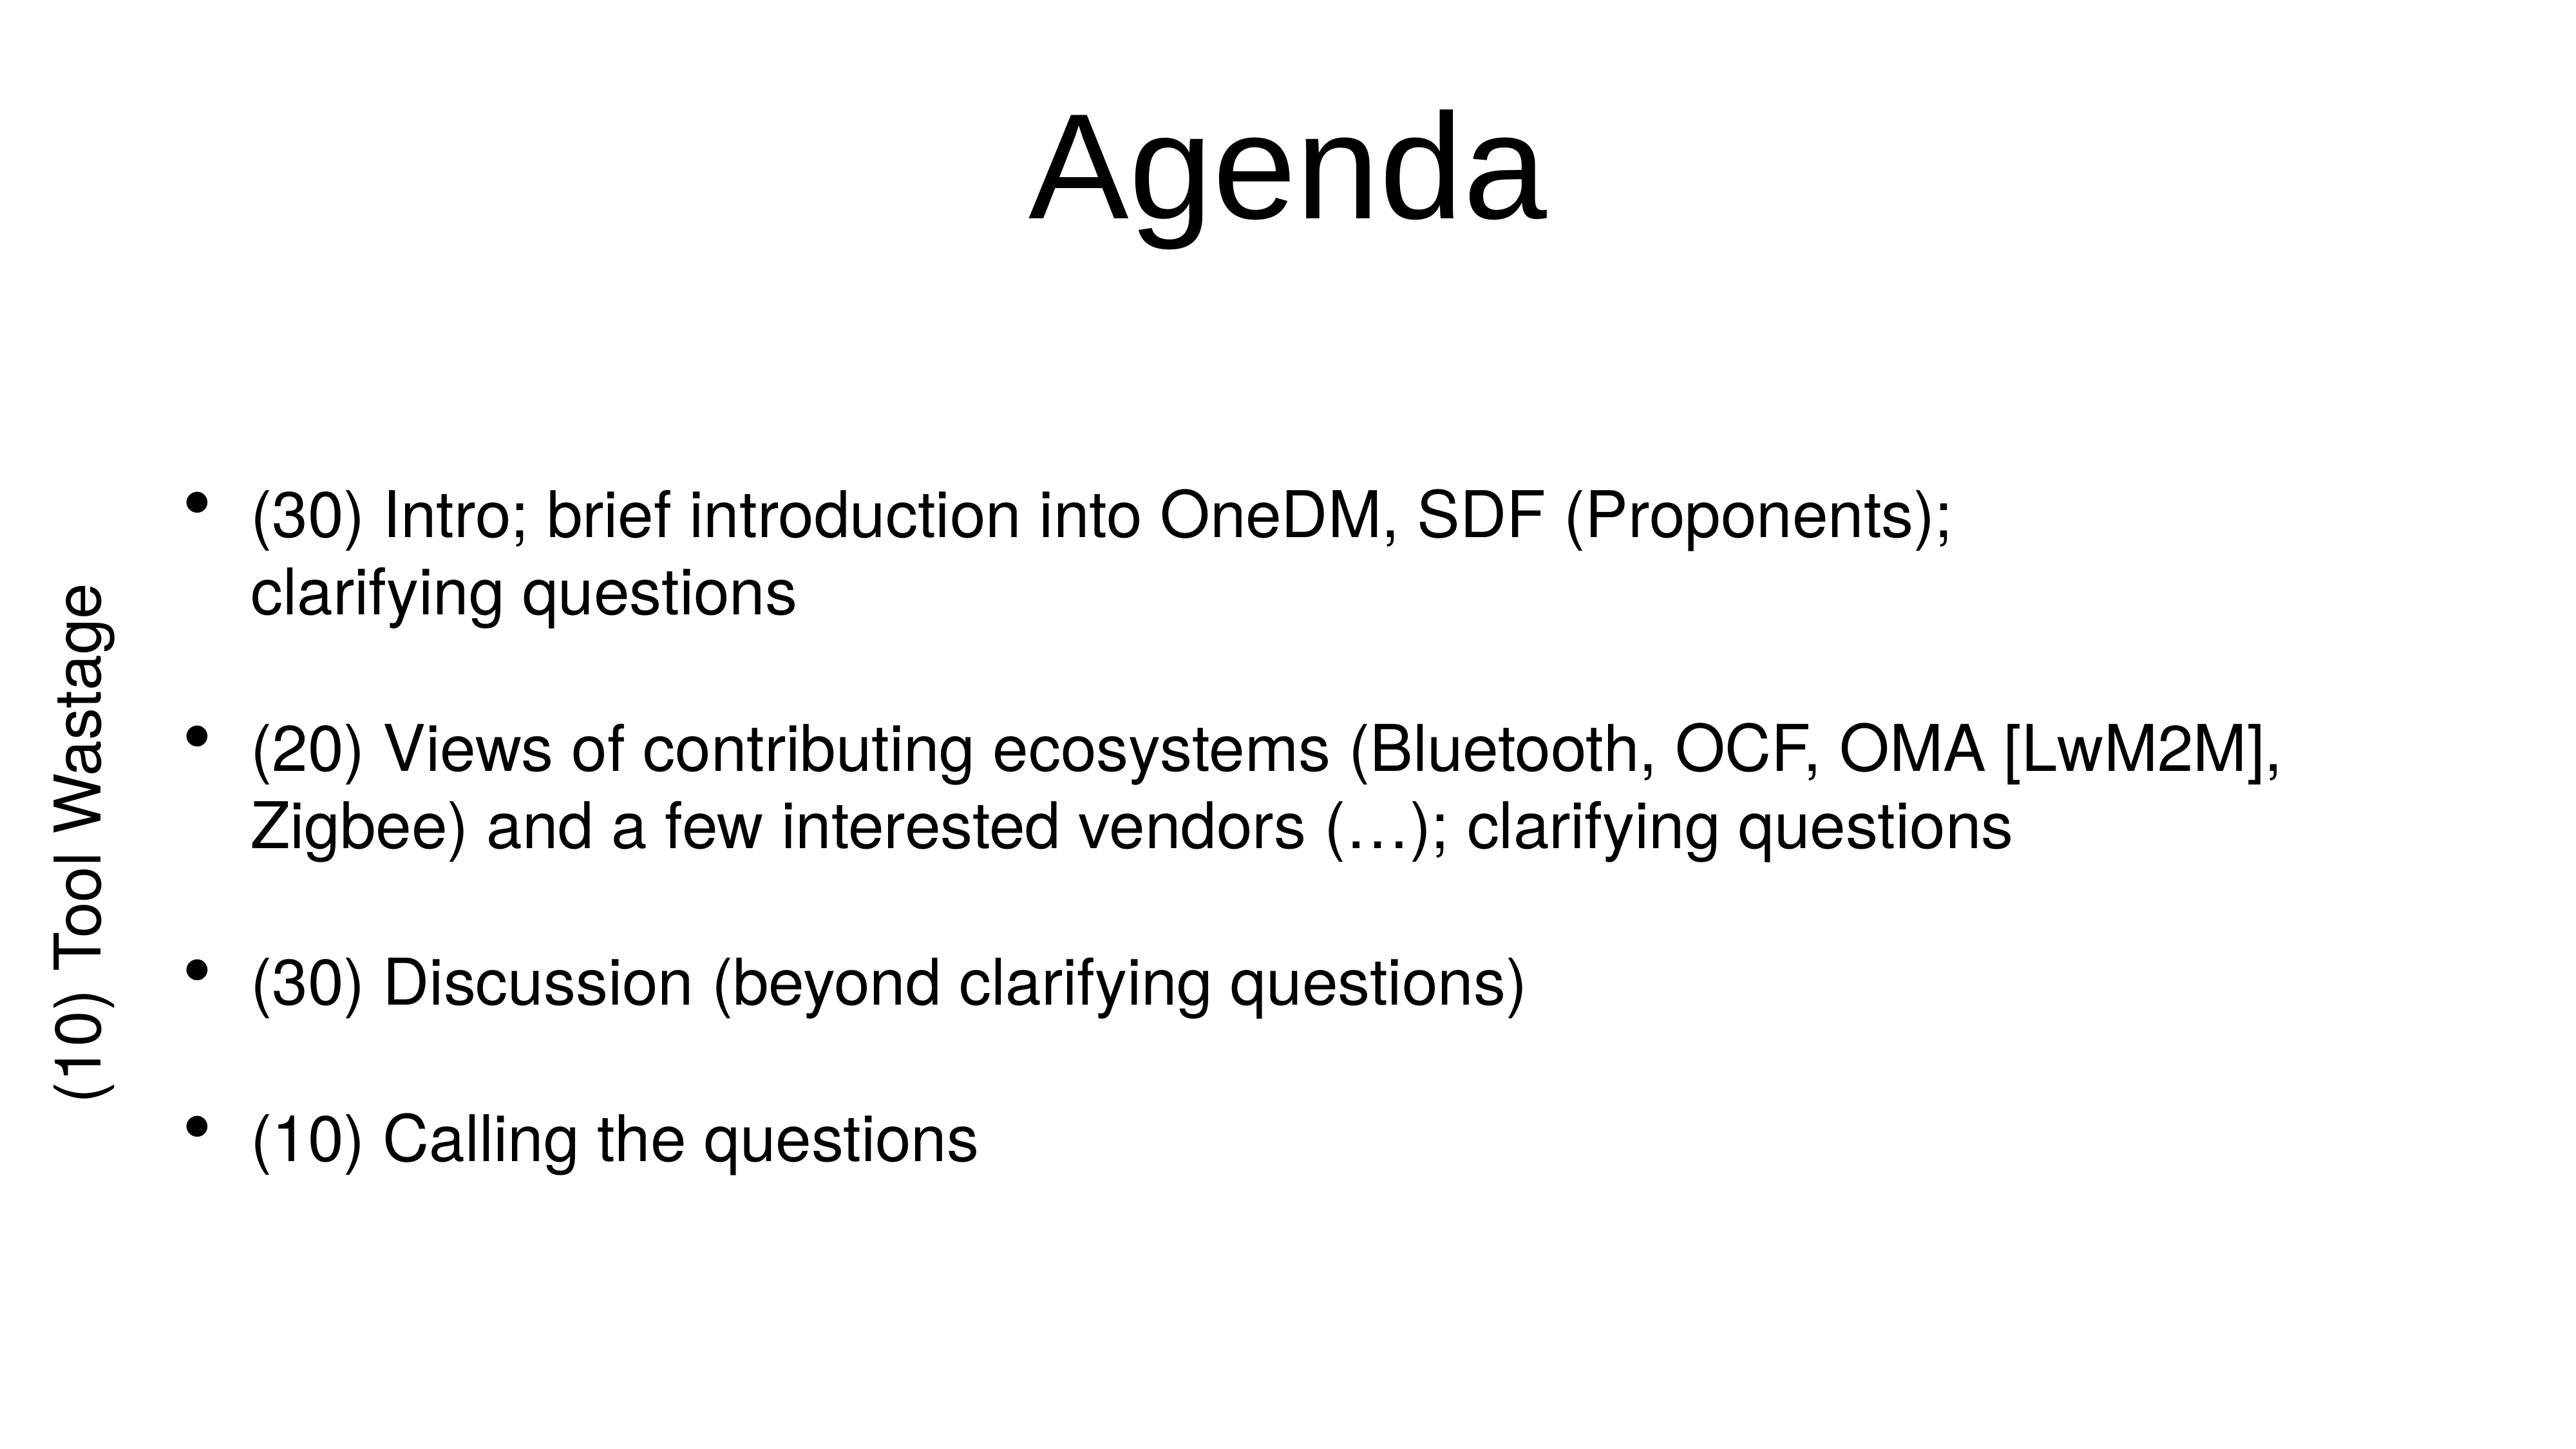

# Agenda
(30) Intro; brief introduction into OneDM, SDF (Proponents);
clarifying questions
(20) Views of contributing ecosystems (Bluetooth, OCF, OMA [LwM2M], Zigbee) and a few interested vendors (…); clarifying questions
(30) Discussion (beyond clarifying questions)
(10) Calling the questions
(10) Tool Wastage
5